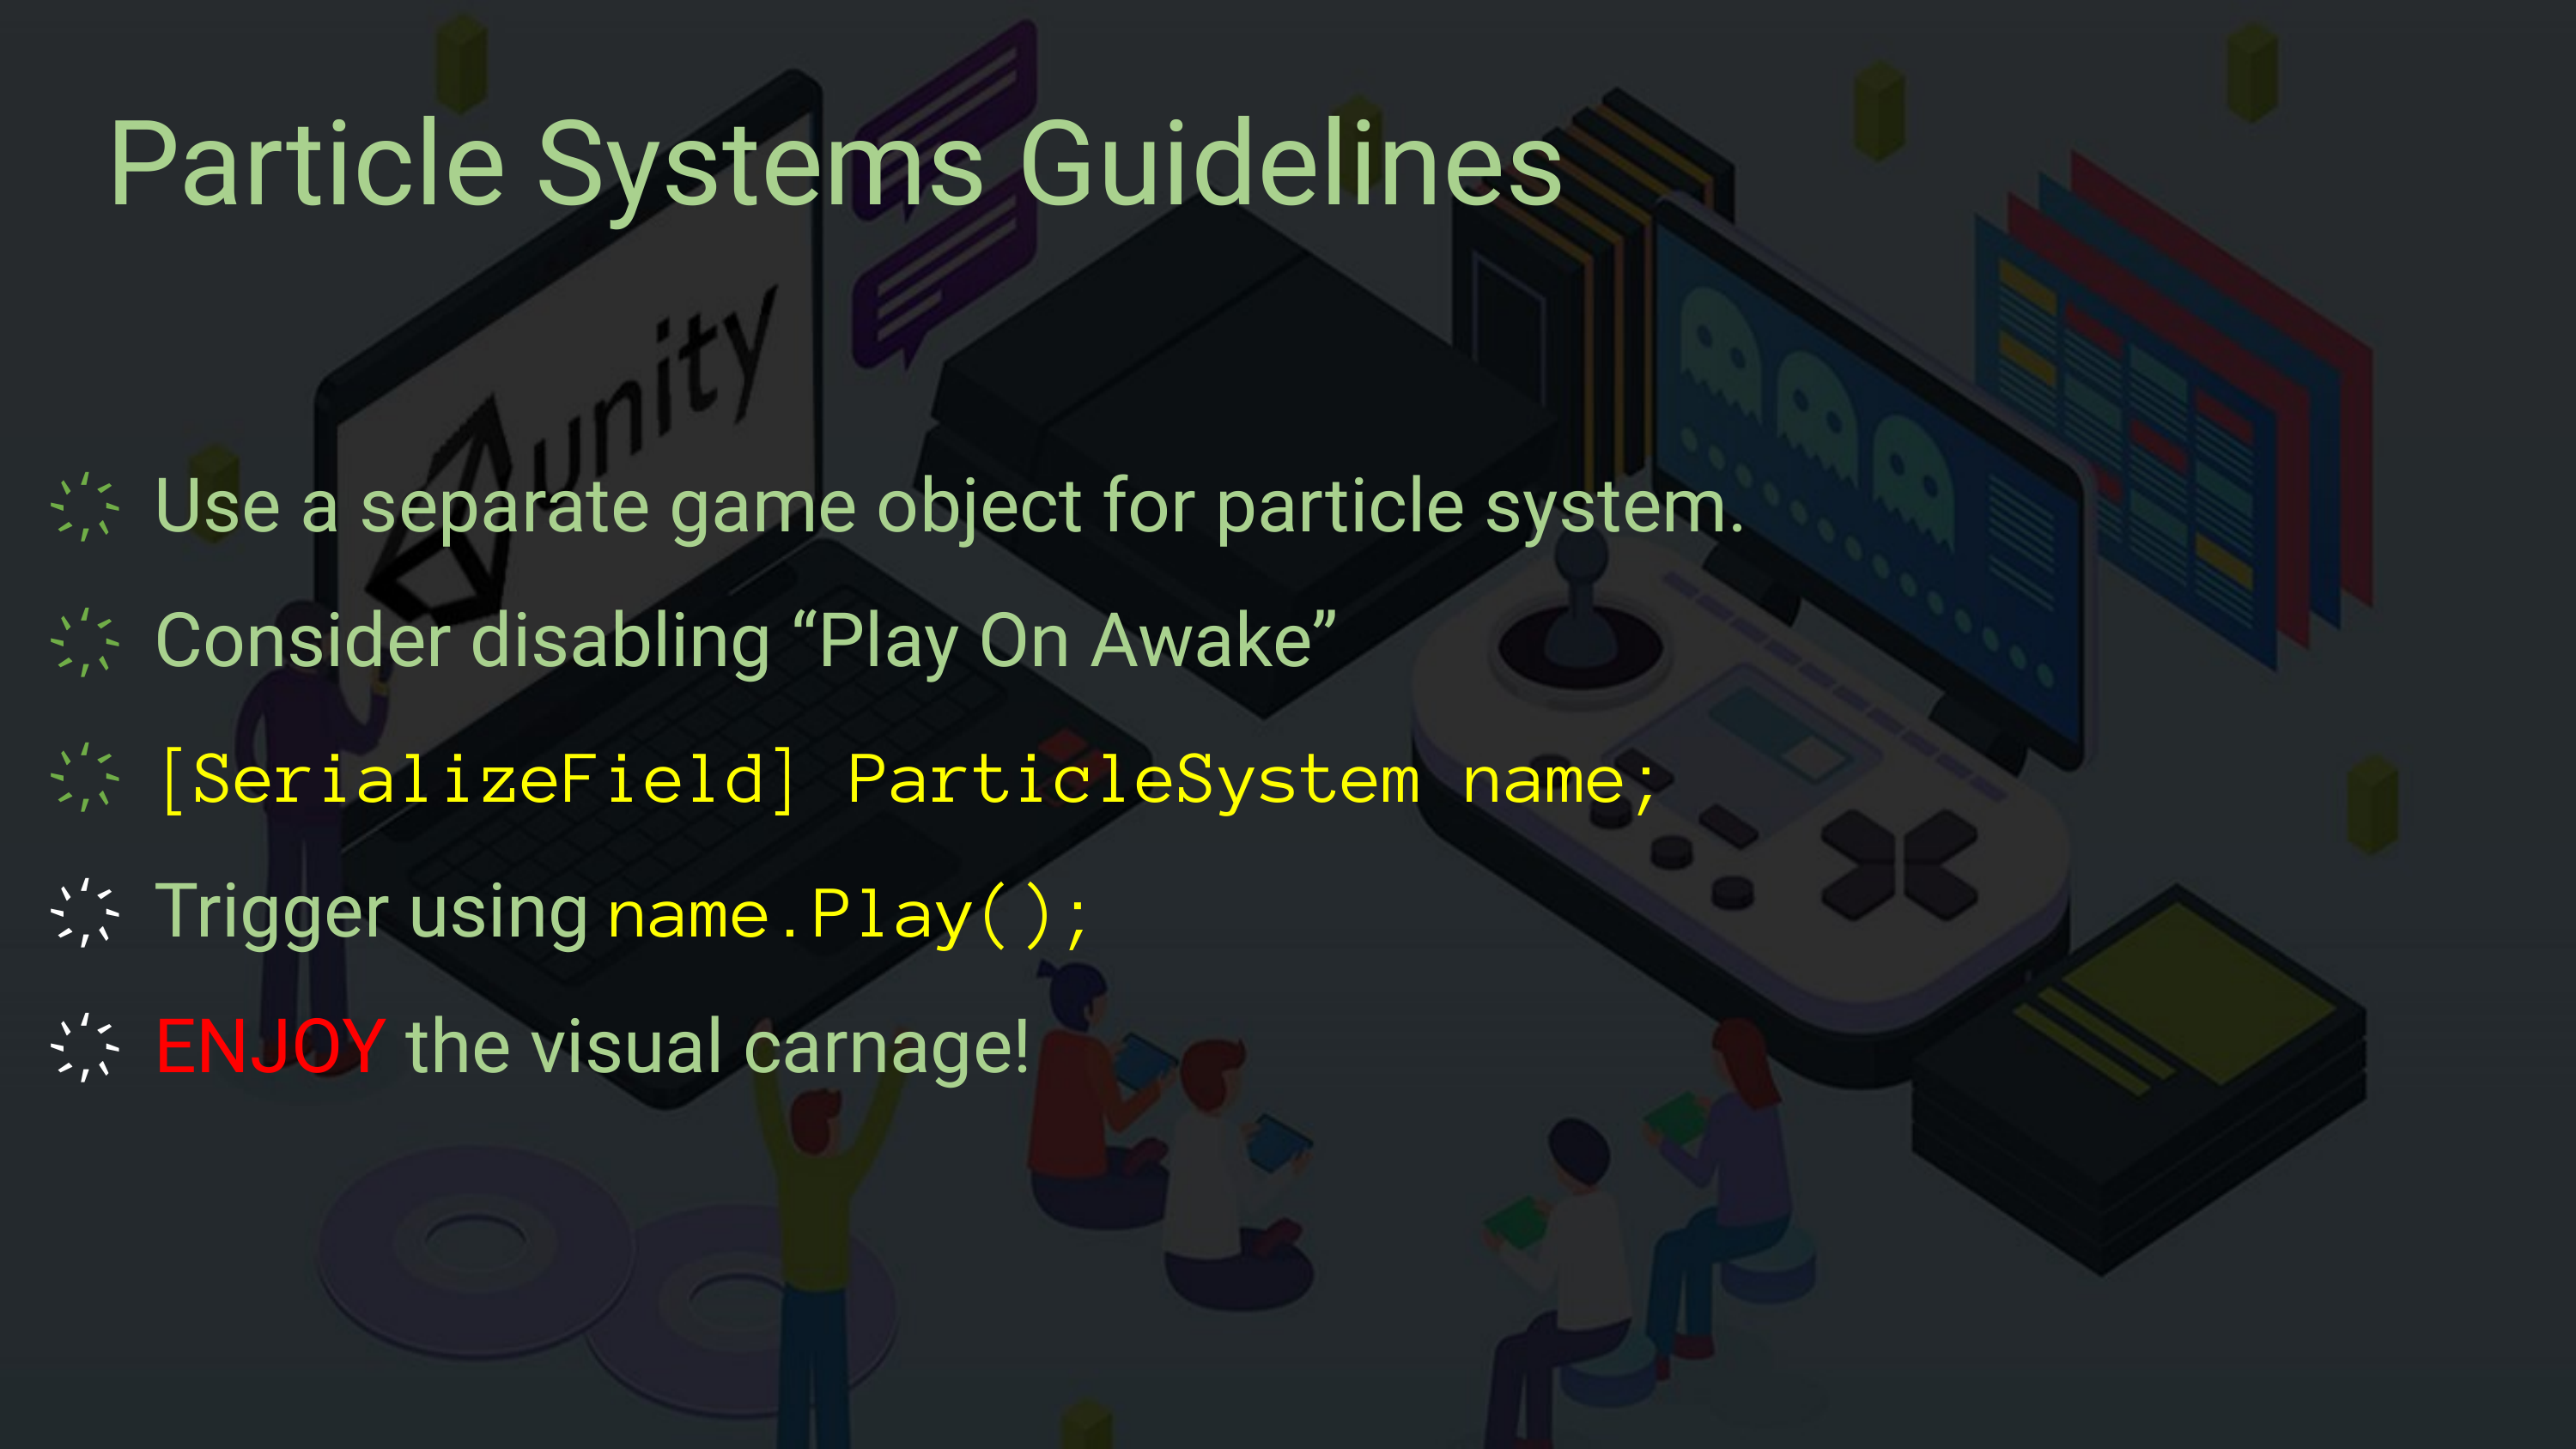

# Particle Systems Guidelines
Use a separate game object for particle system.
Consider disabling “Play On Awake”
[SerializeField] ParticleSystem name;
Trigger using name.Play();
ENJOY the visual carnage!